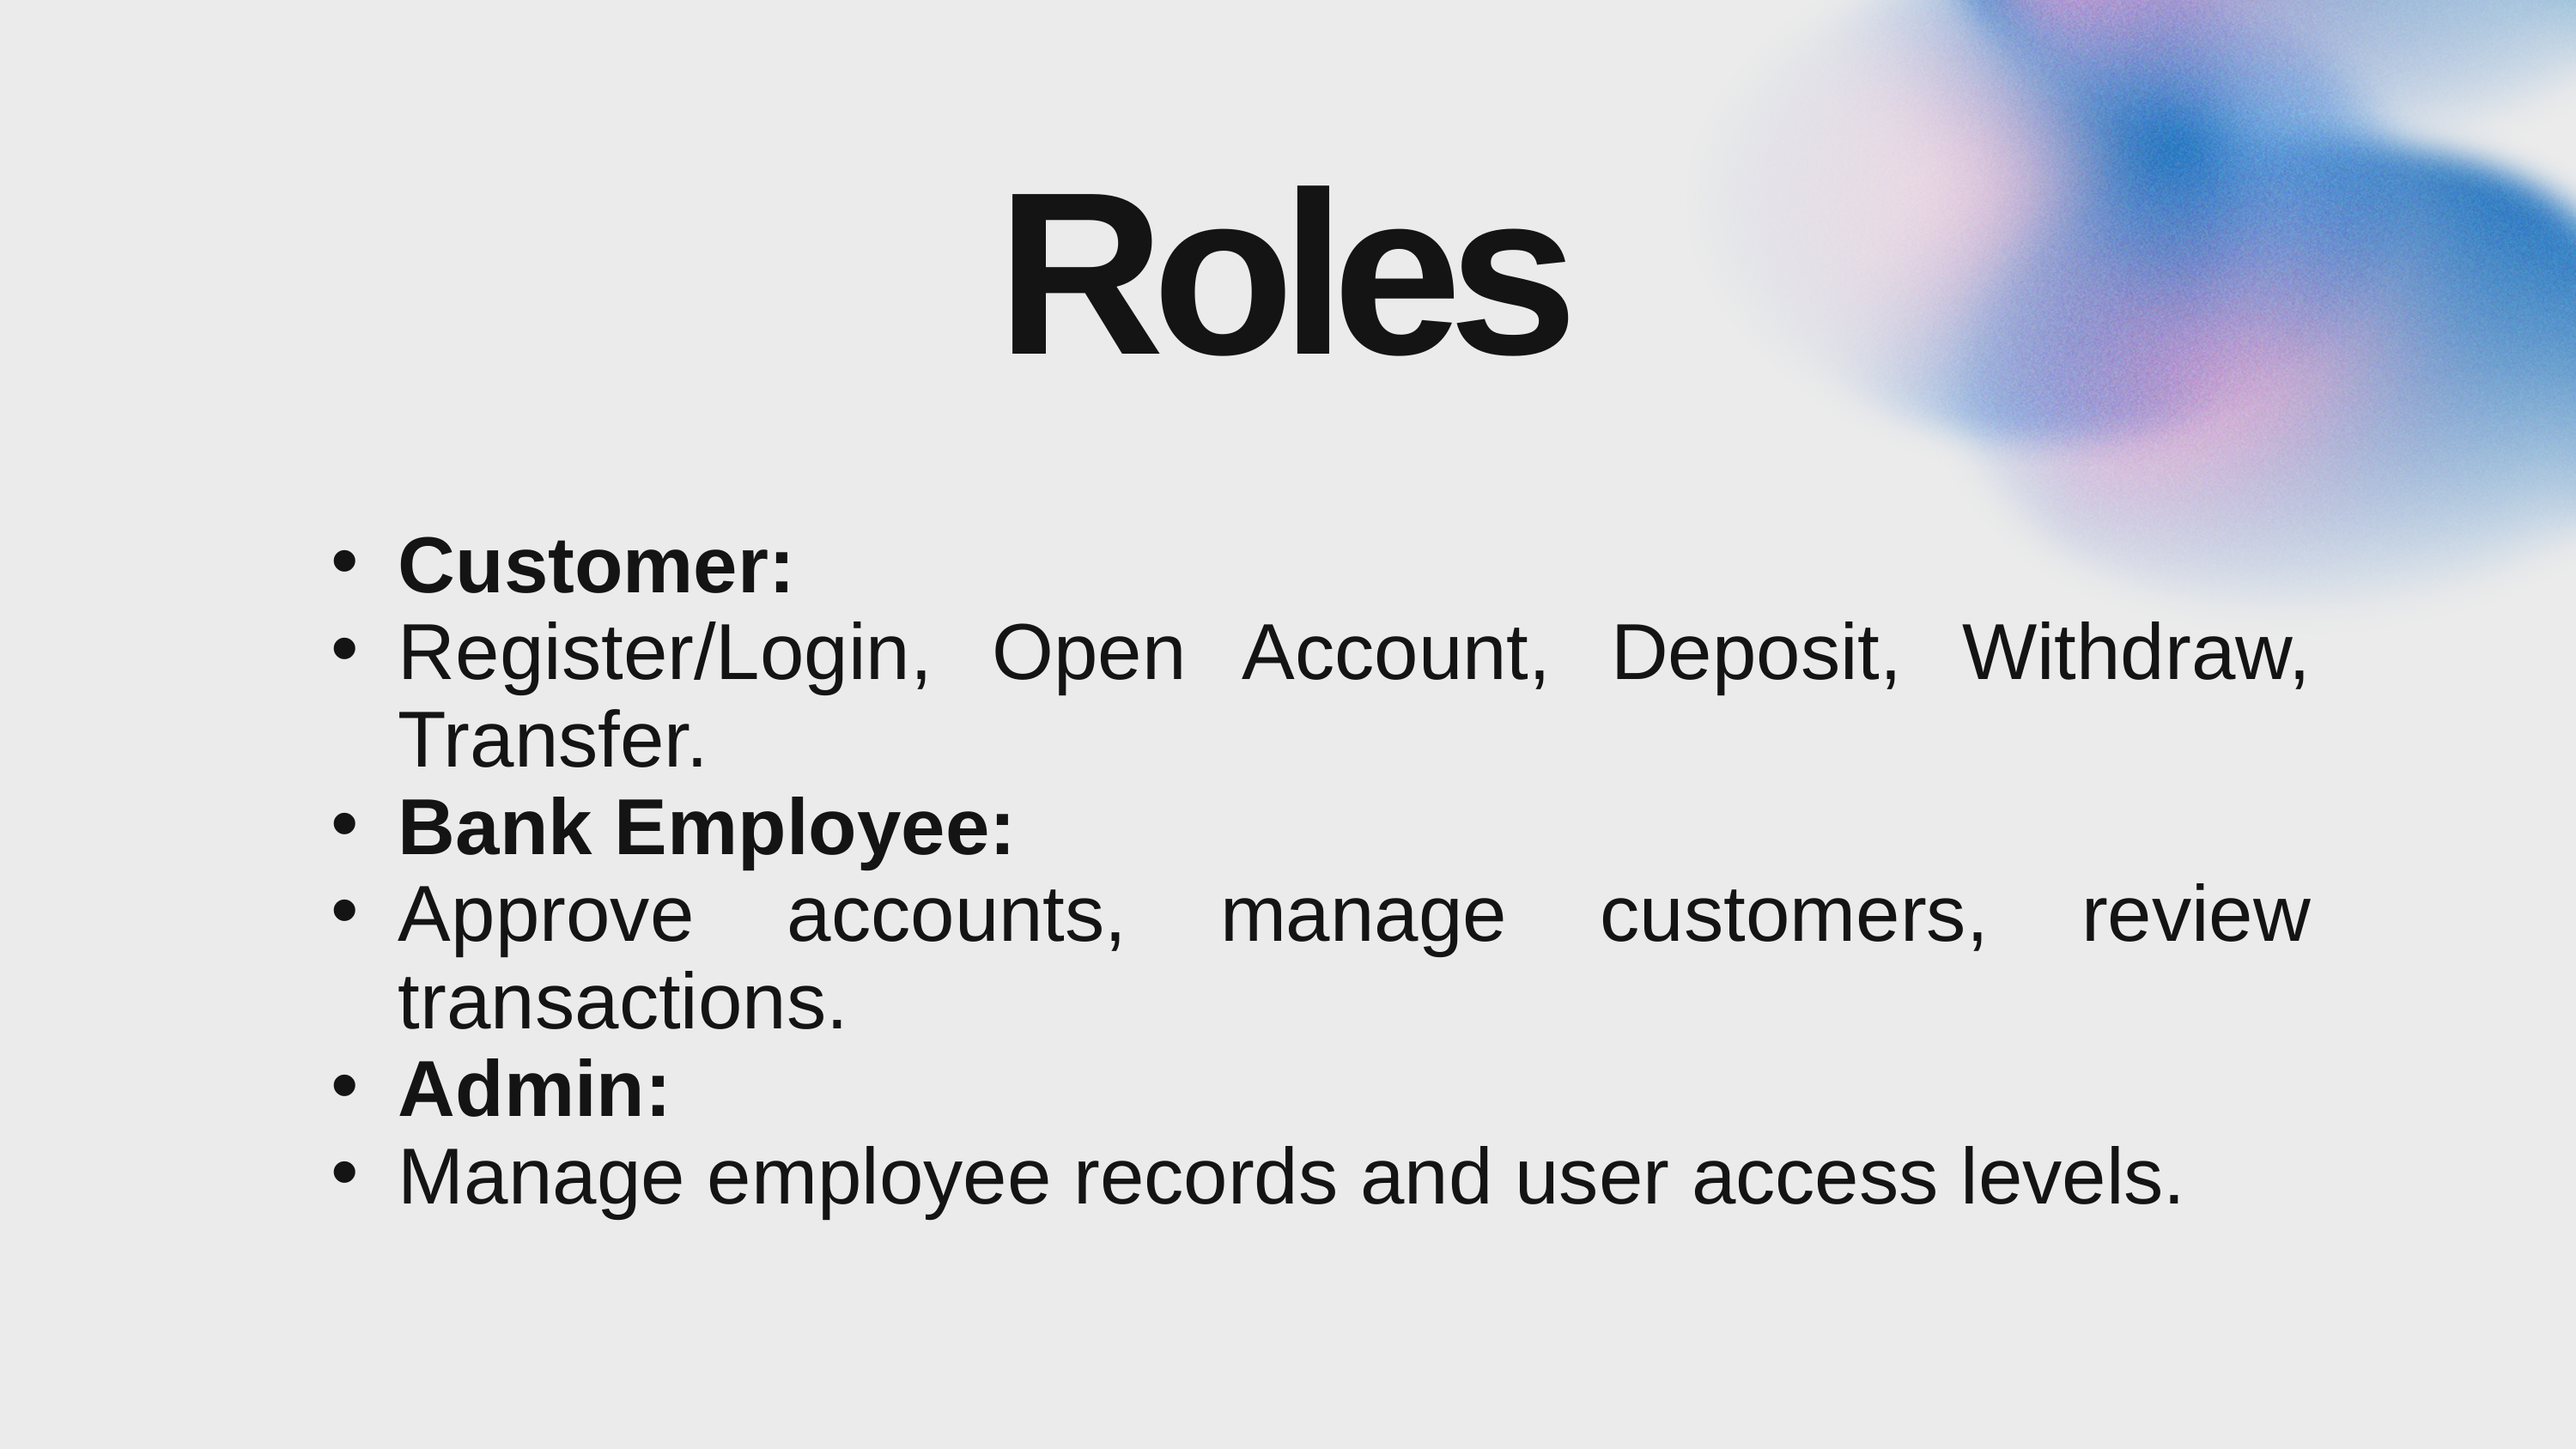

Roles
Customer:
Register/Login, Open Account, Deposit, Withdraw, Transfer.
Bank Employee:
Approve accounts, manage customers, review transactions.
Admin:
Manage employee records and user access levels.